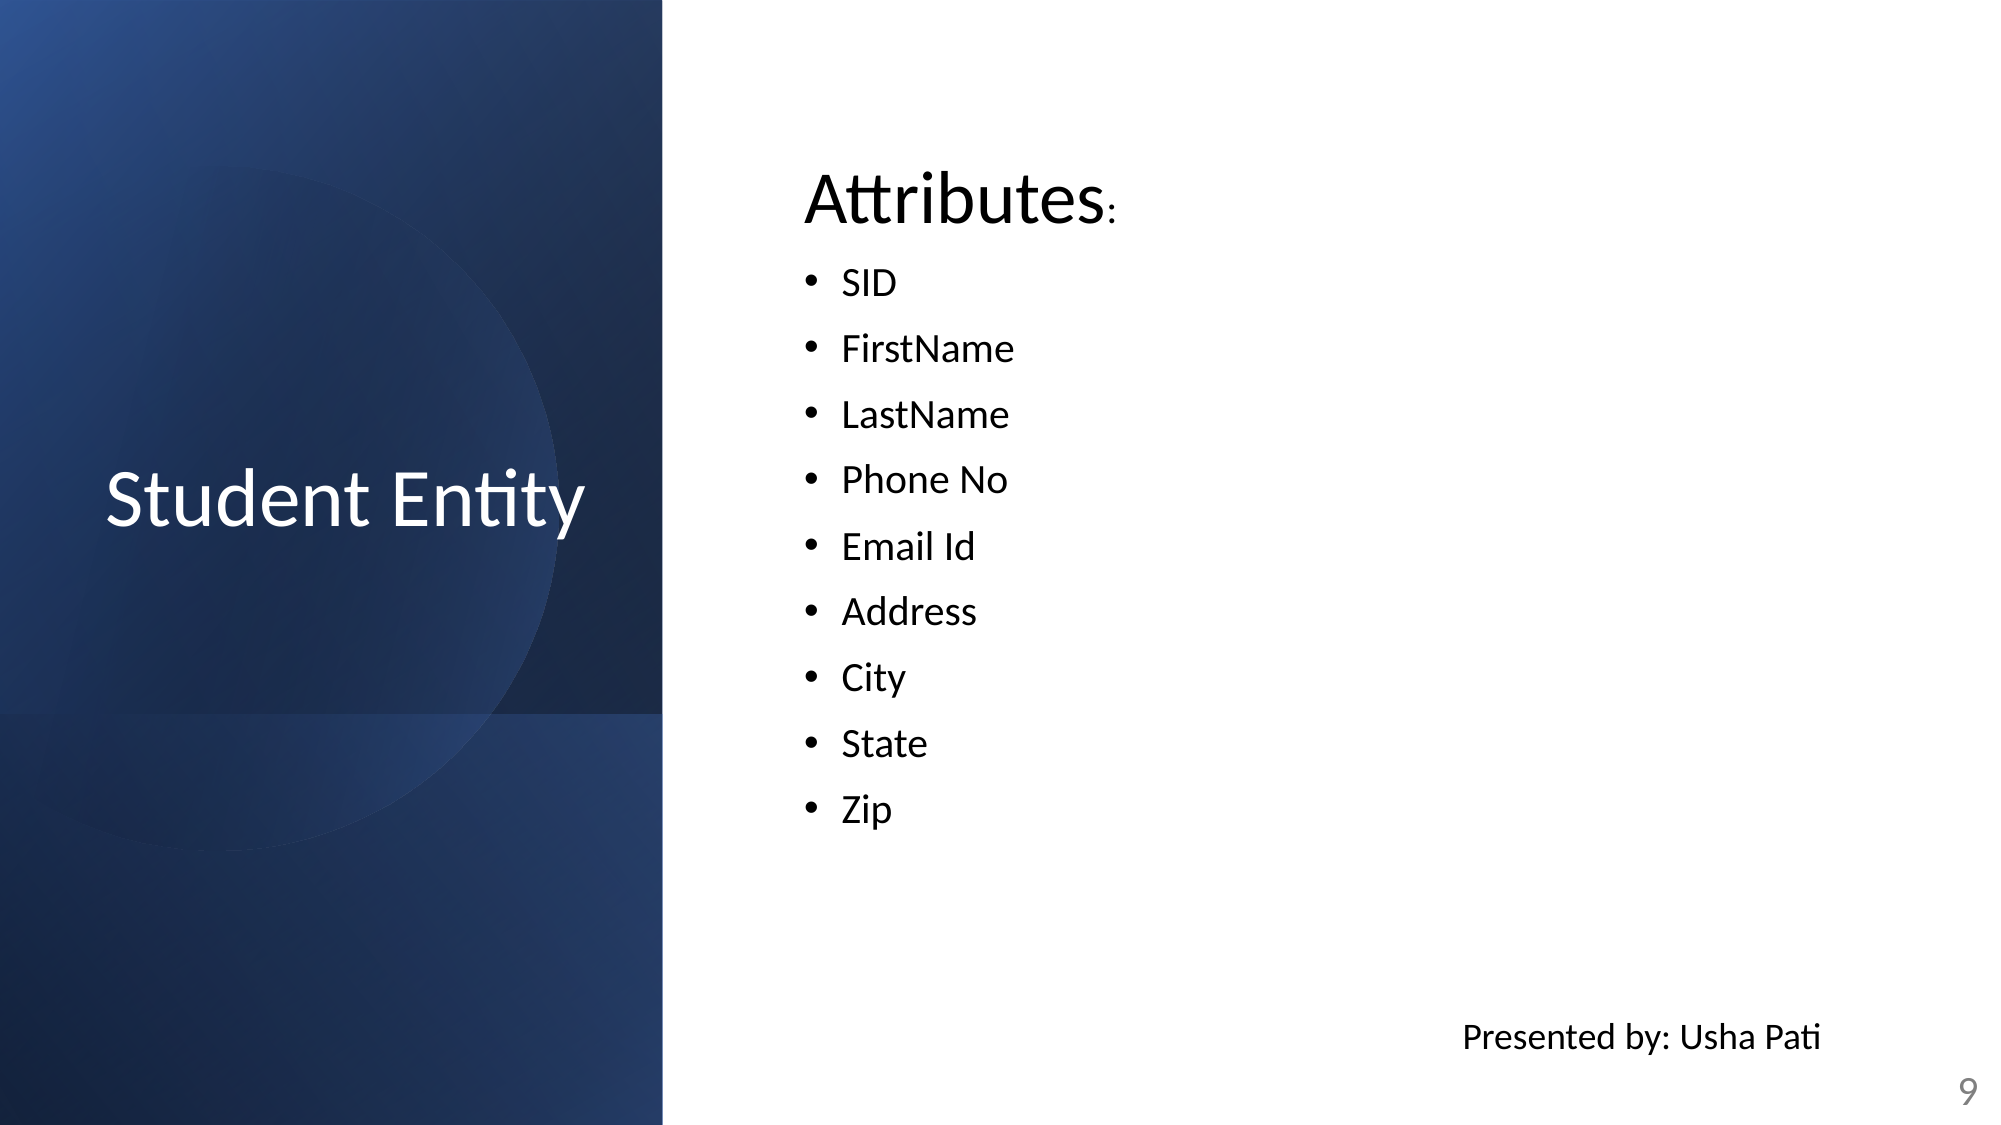

# Student Entity
Attributes:
SID
FirstName
LastName
Phone No
Email Id
Address
City
State
Zip

Presented by: Usha Pati
9